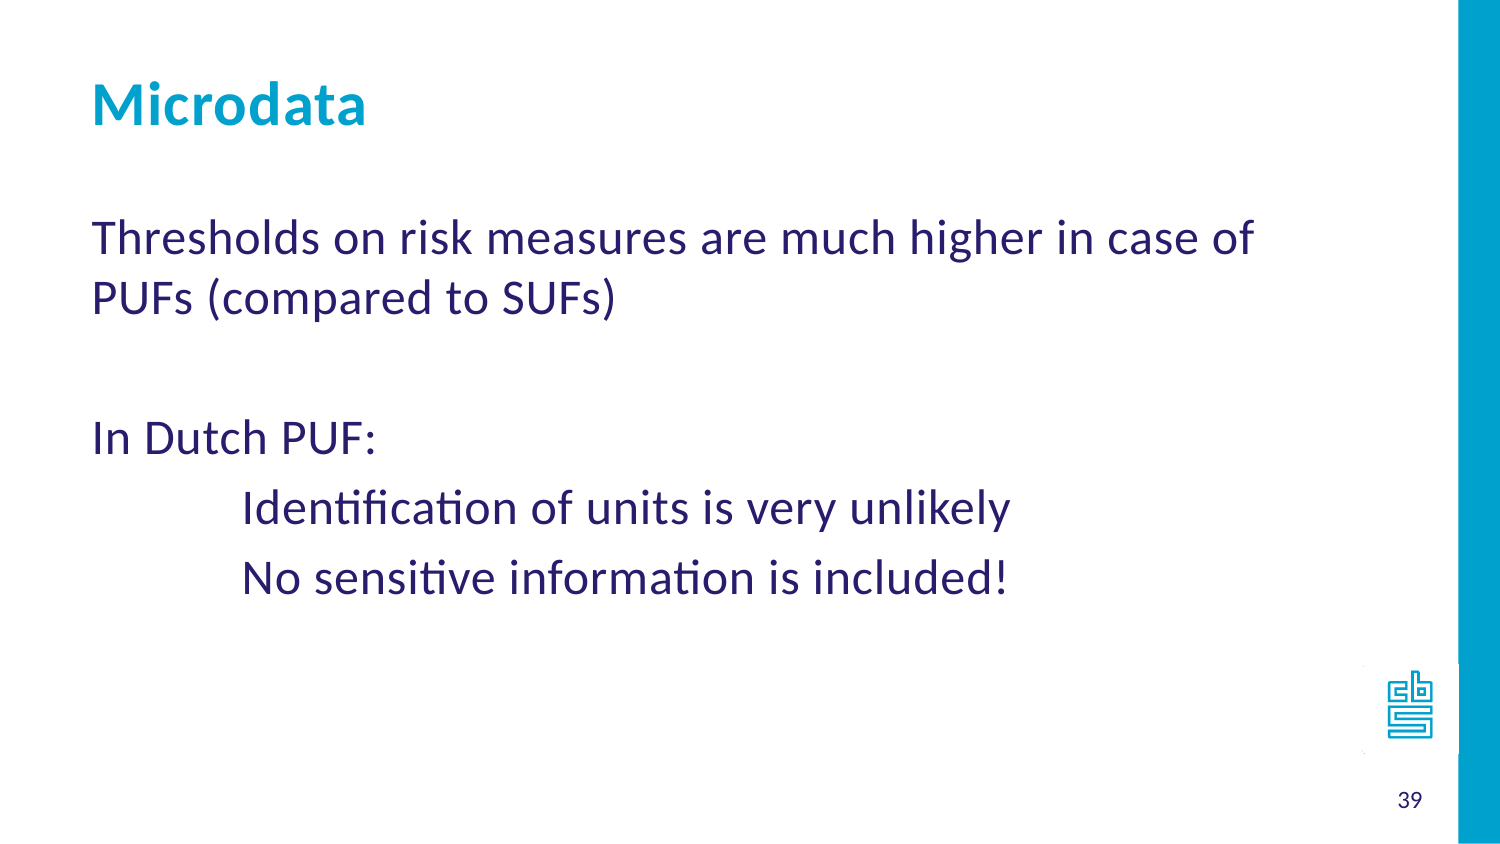

Microdata
Thresholds on risk measures are much higher in case of PUFs (compared to SUFs)

In Dutch PUF:
	Identification of units is very unlikely
	No sensitive information is included!
39